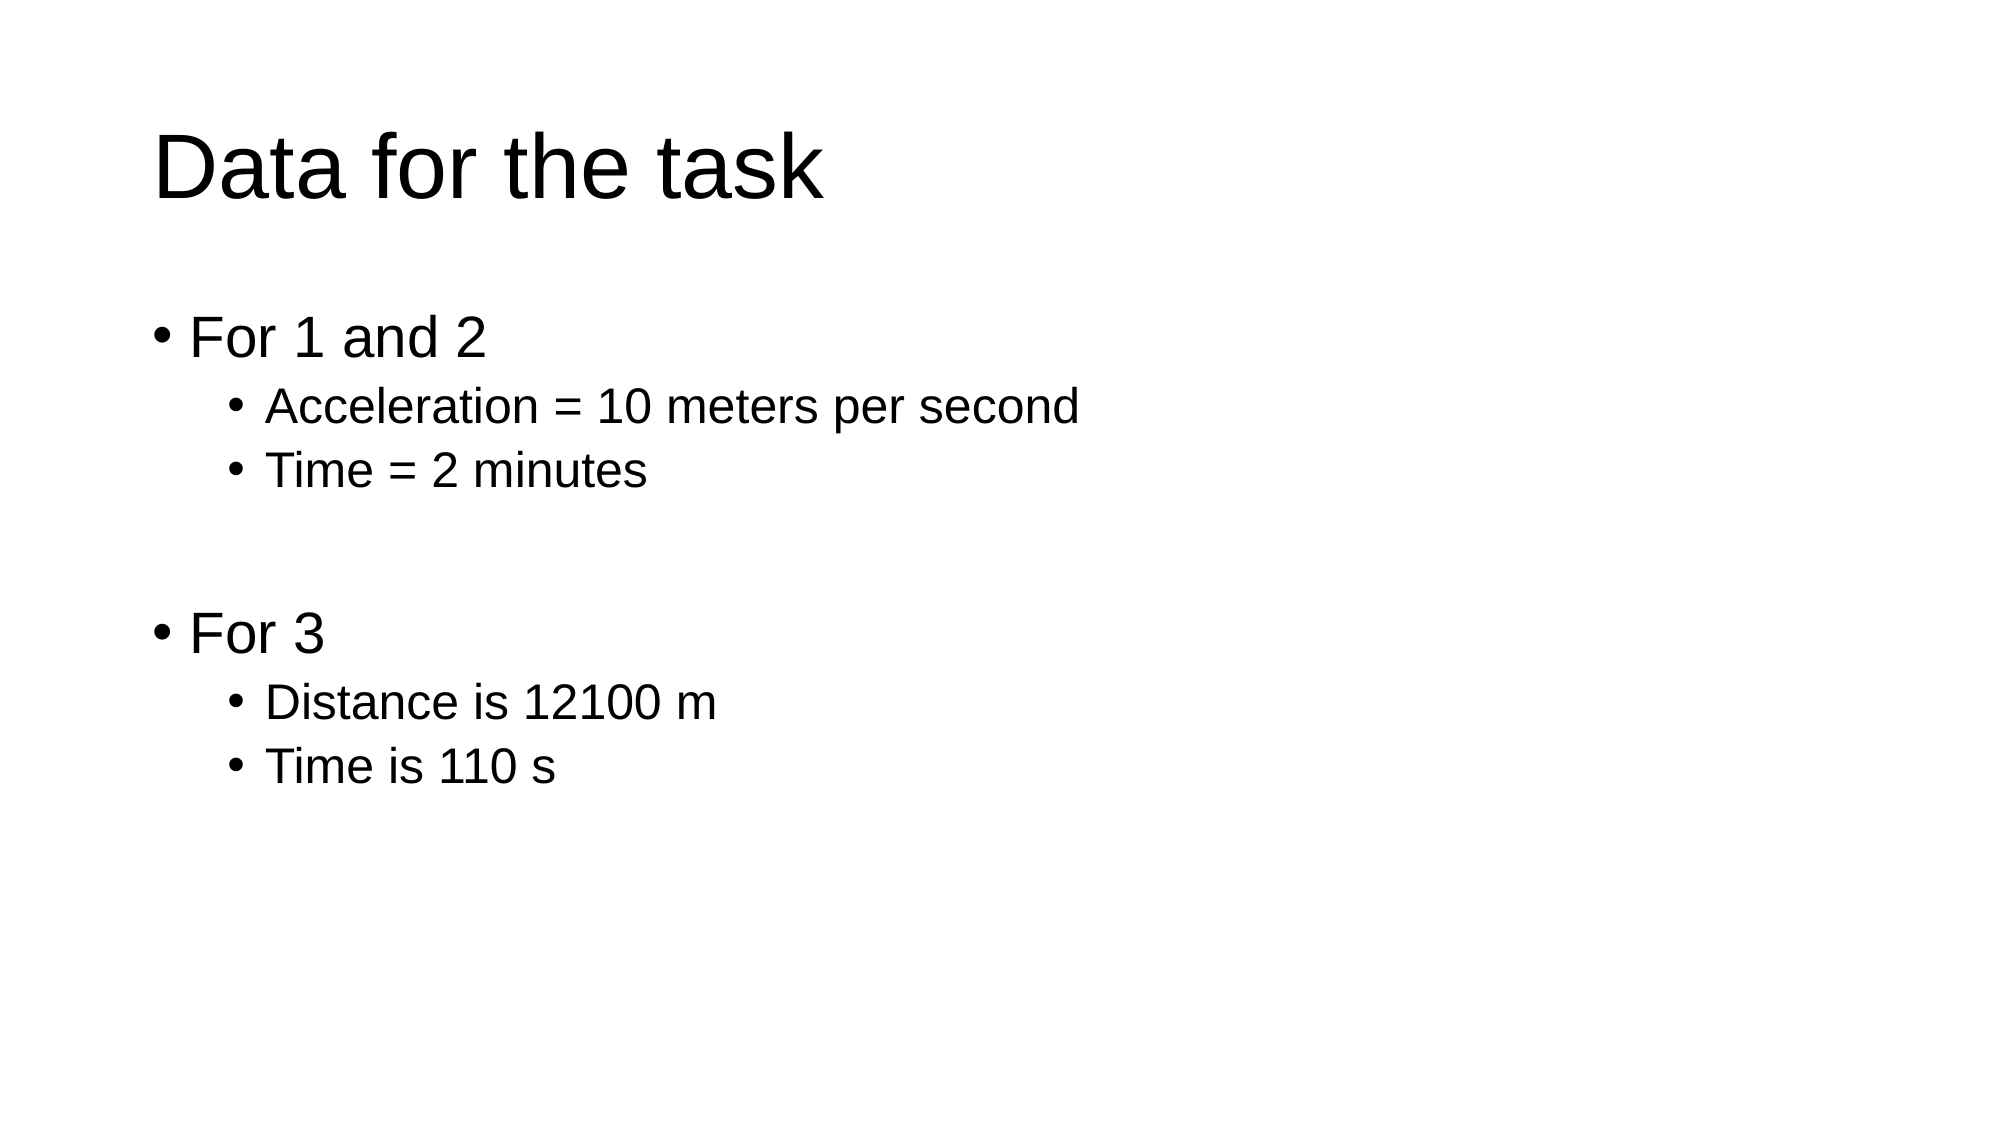

# Data for the task
For 1 and 2
Acceleration = 10 meters per second
Time = 2 minutes

For 3
Distance is 12100 m
Time is 110 s